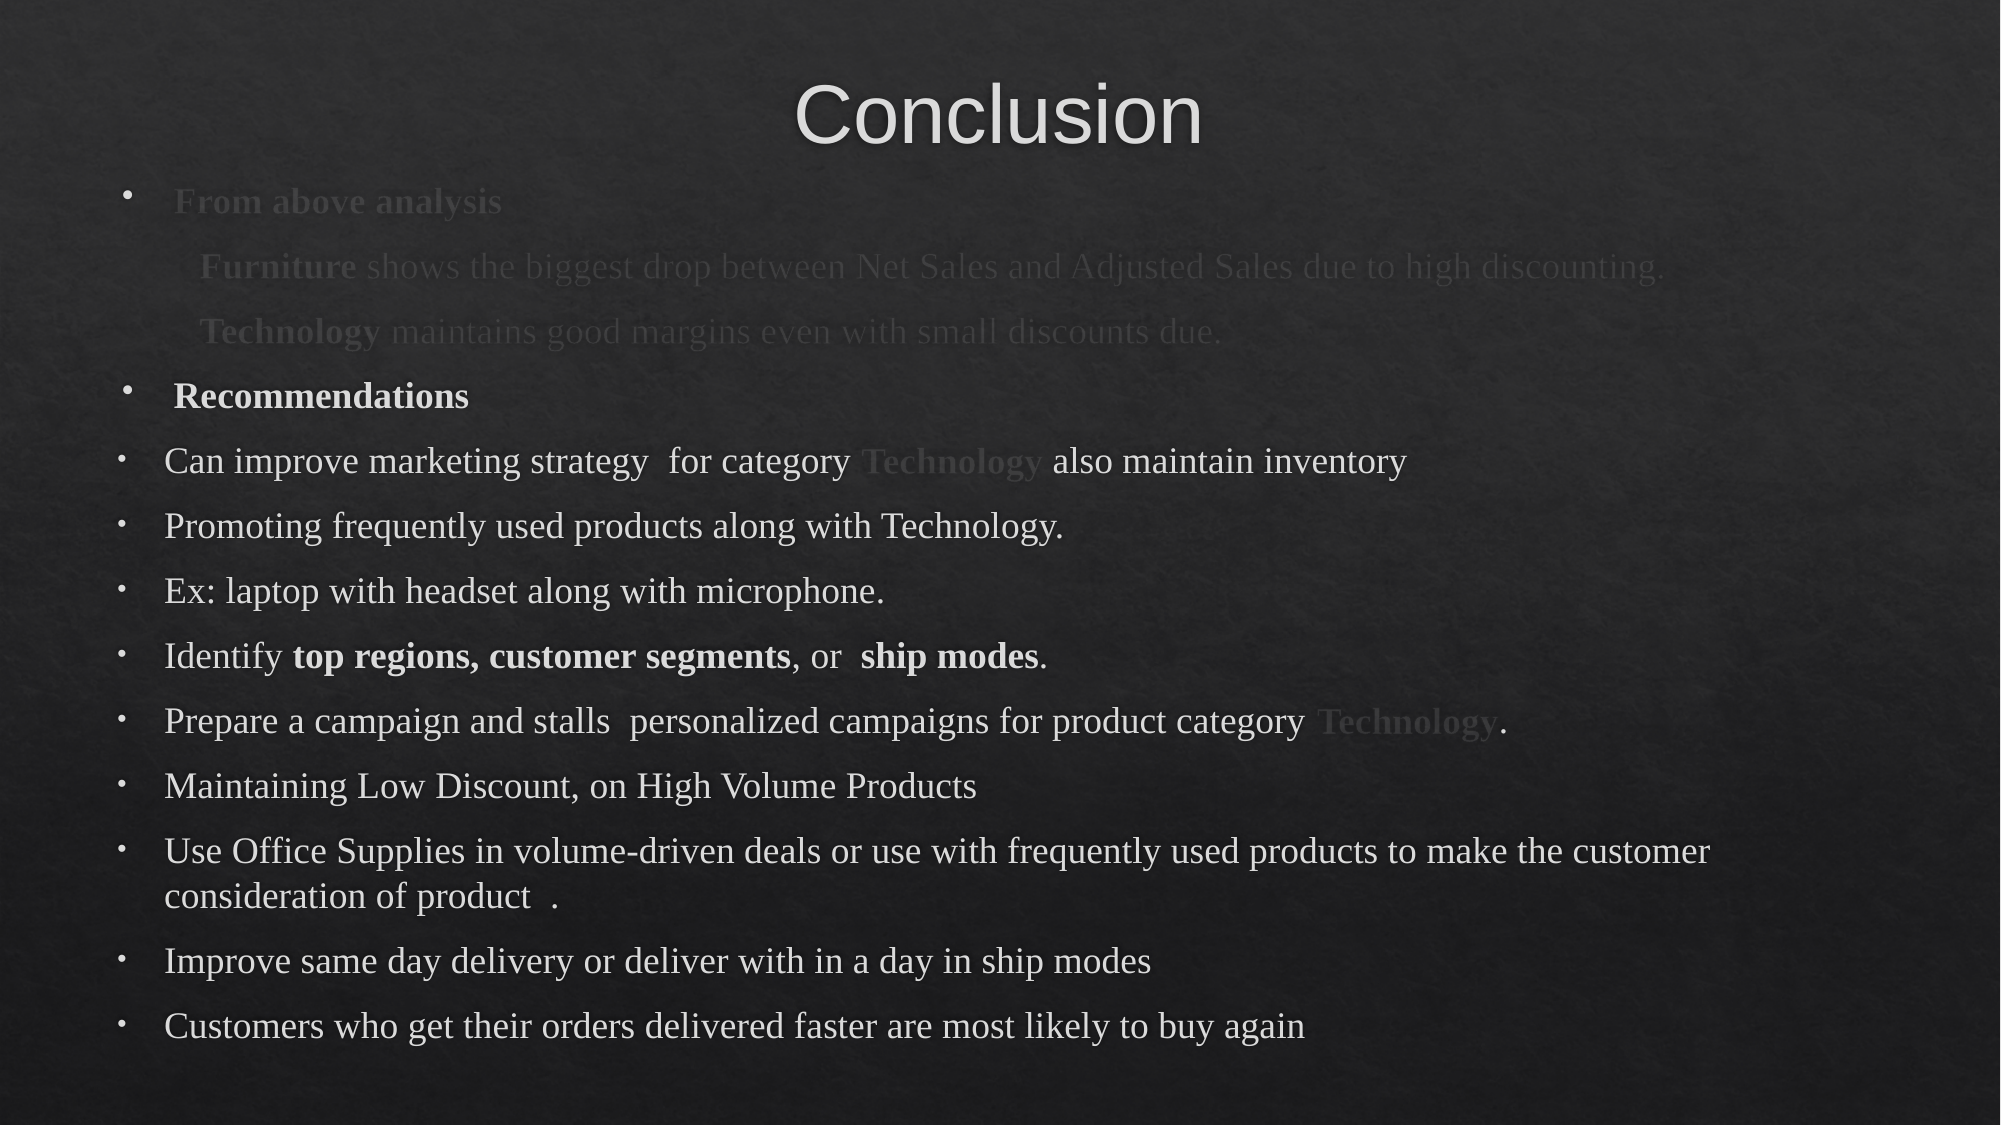

# Conclusion
From above analysis
        Furniture shows the biggest drop between Net Sales and Adjusted Sales due to high discounting.
        Technology maintains good margins even with small discounts due.
Recommendations
Can improve marketing strategy  for category Technology also maintain inventory
Promoting frequently used products along with Technology.
Ex: laptop with headset along with microphone.
Identify top regions, customer segments, or  ship modes.
Prepare a campaign and stalls  personalized campaigns for product category Technology.
Maintaining Low Discount, on High Volume Products
Use Office Supplies in volume-driven deals or use with frequently used products to make the customer consideration of product  .
Improve same day delivery or deliver with in a day in ship modes
Customers who get their orders delivered faster are most likely to buy again